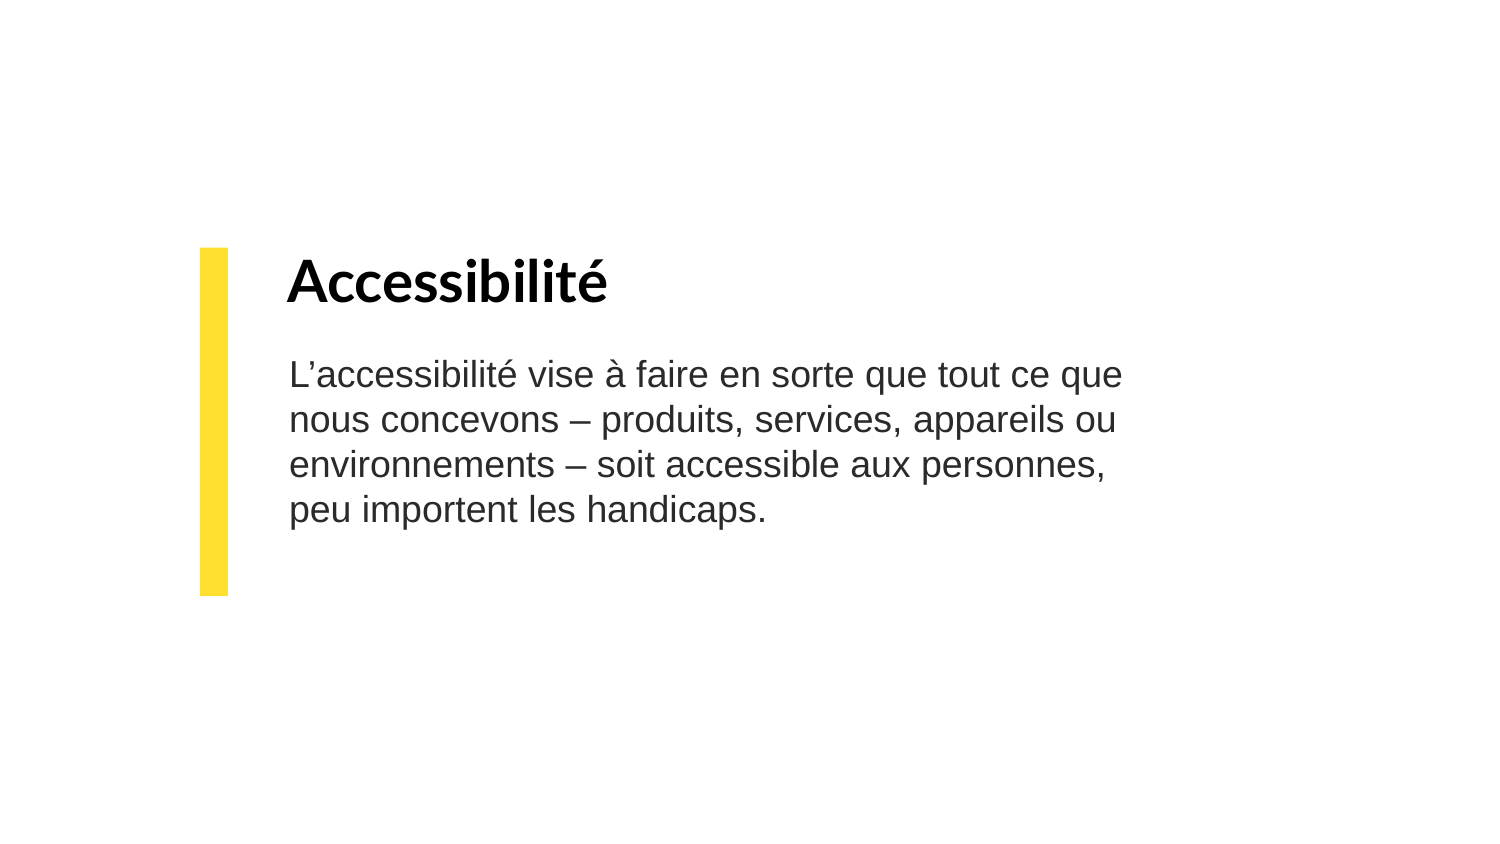

# Accessibilité
L’accessibilité vise à faire en sorte que tout ce que nous concevons – produits, services, appareils ou environnements – soit accessible aux personnes, peu importent les handicaps.